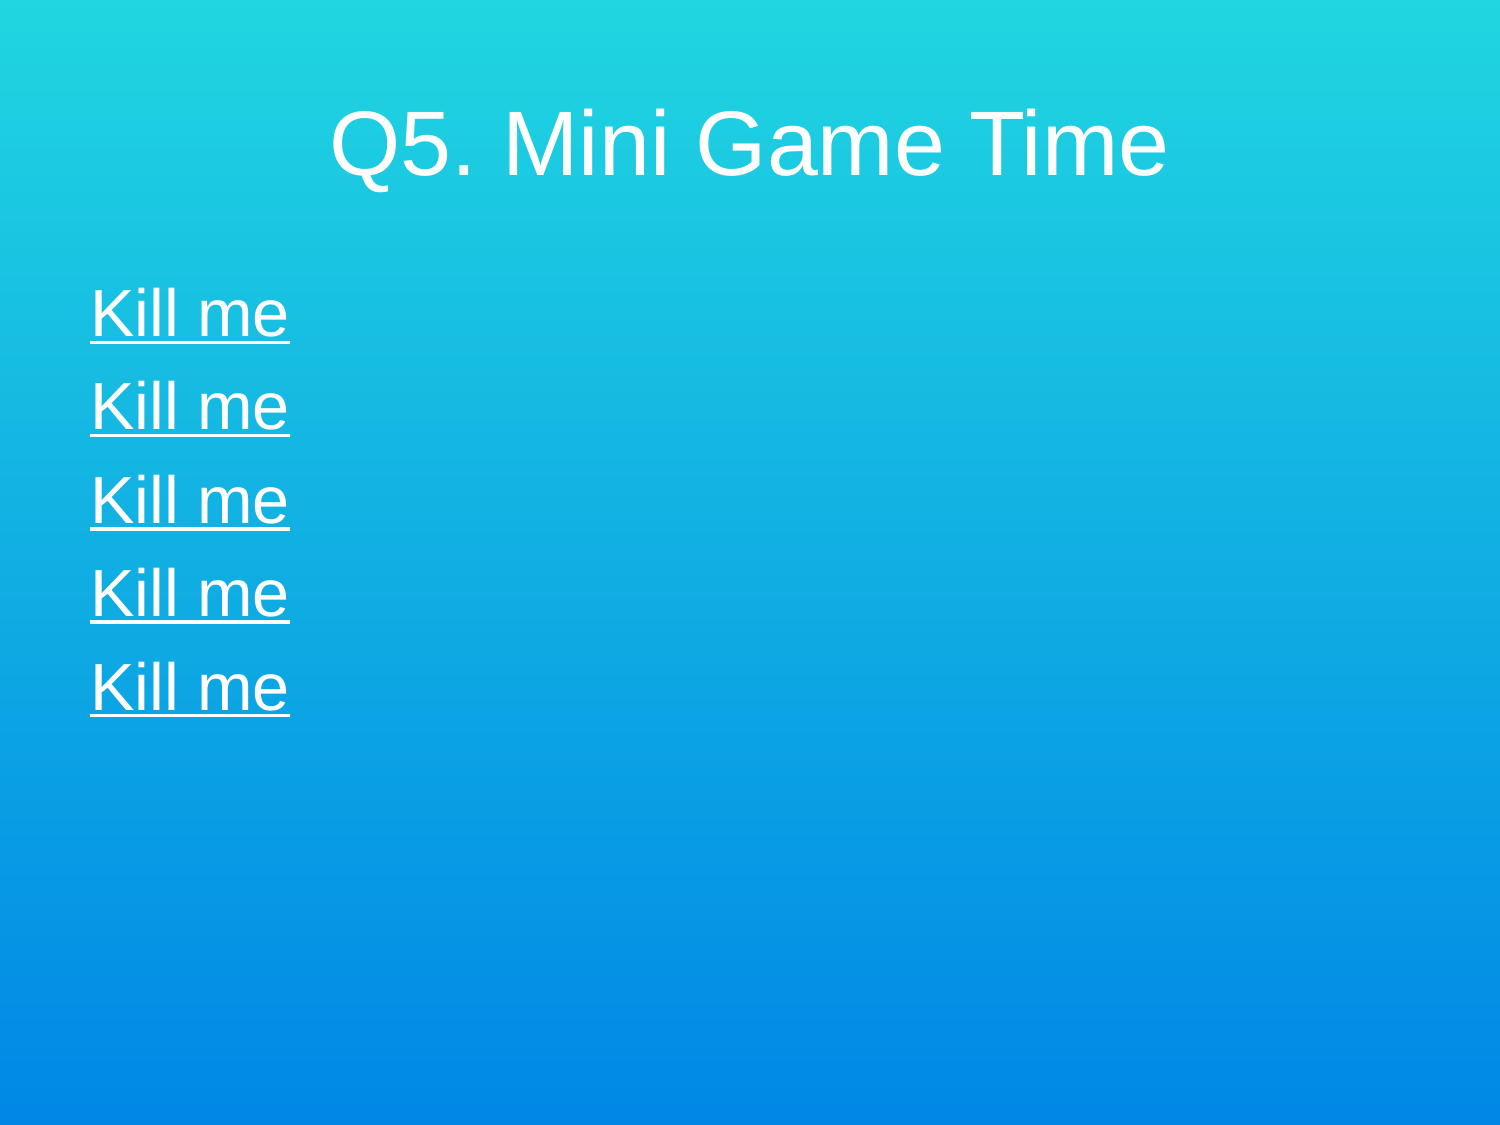

# Q5. Mini Game Time
Kill me
Kill me
Kill me
Kill me
Kill me